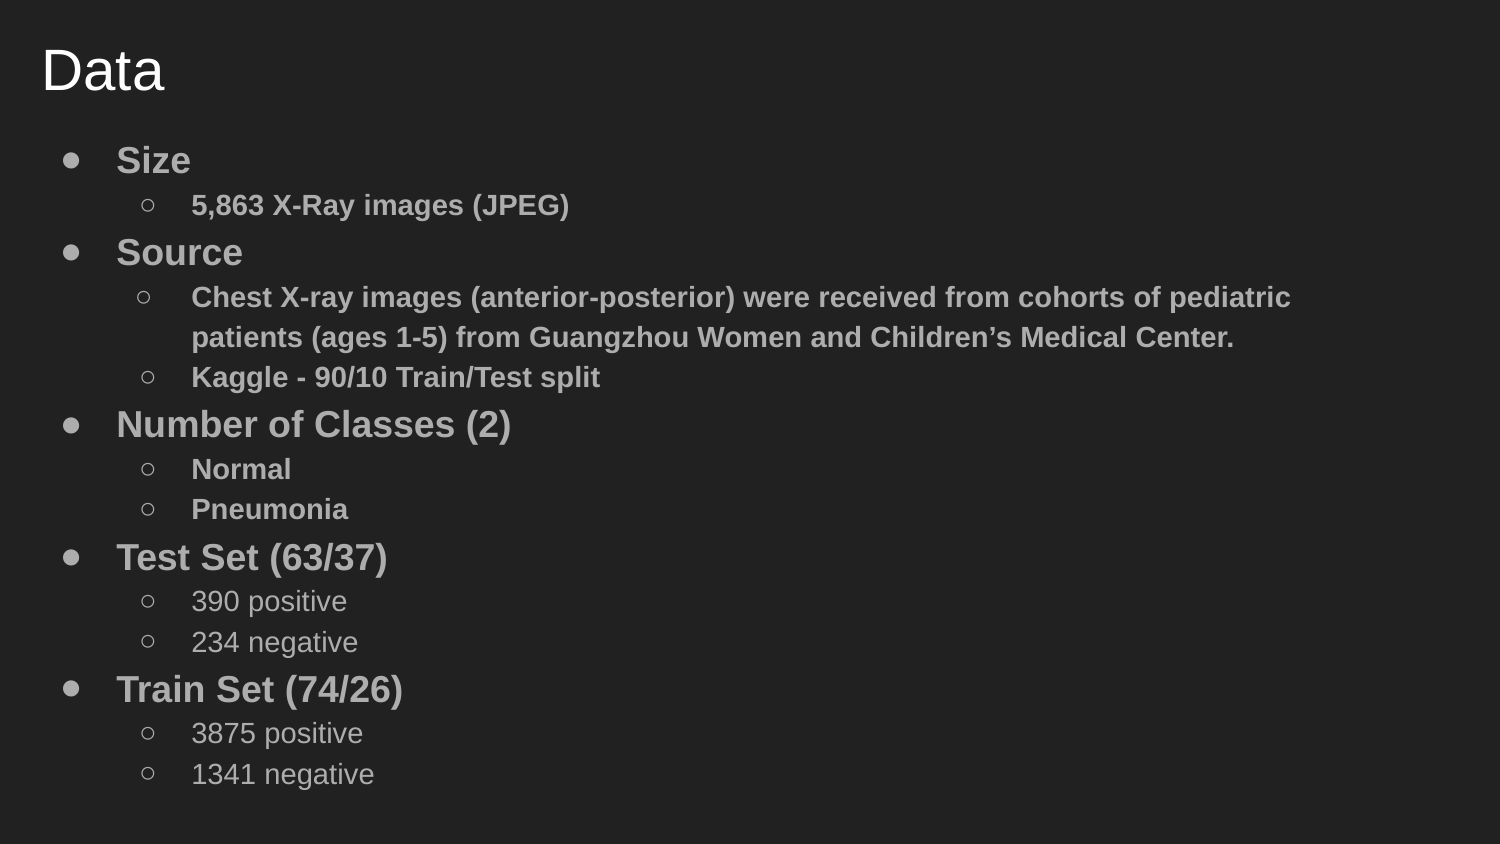

# Data
Size
5,863 X-Ray images (JPEG)
Source
Chest X-ray images (anterior-posterior) were received from cohorts of pediatric patients (ages 1-5) from Guangzhou Women and Children’s Medical Center.
Kaggle - 90/10 Train/Test split
Number of Classes (2)
Normal
Pneumonia
Test Set (63/37)
390 positive
234 negative
Train Set (74/26)
3875 positive
1341 negative